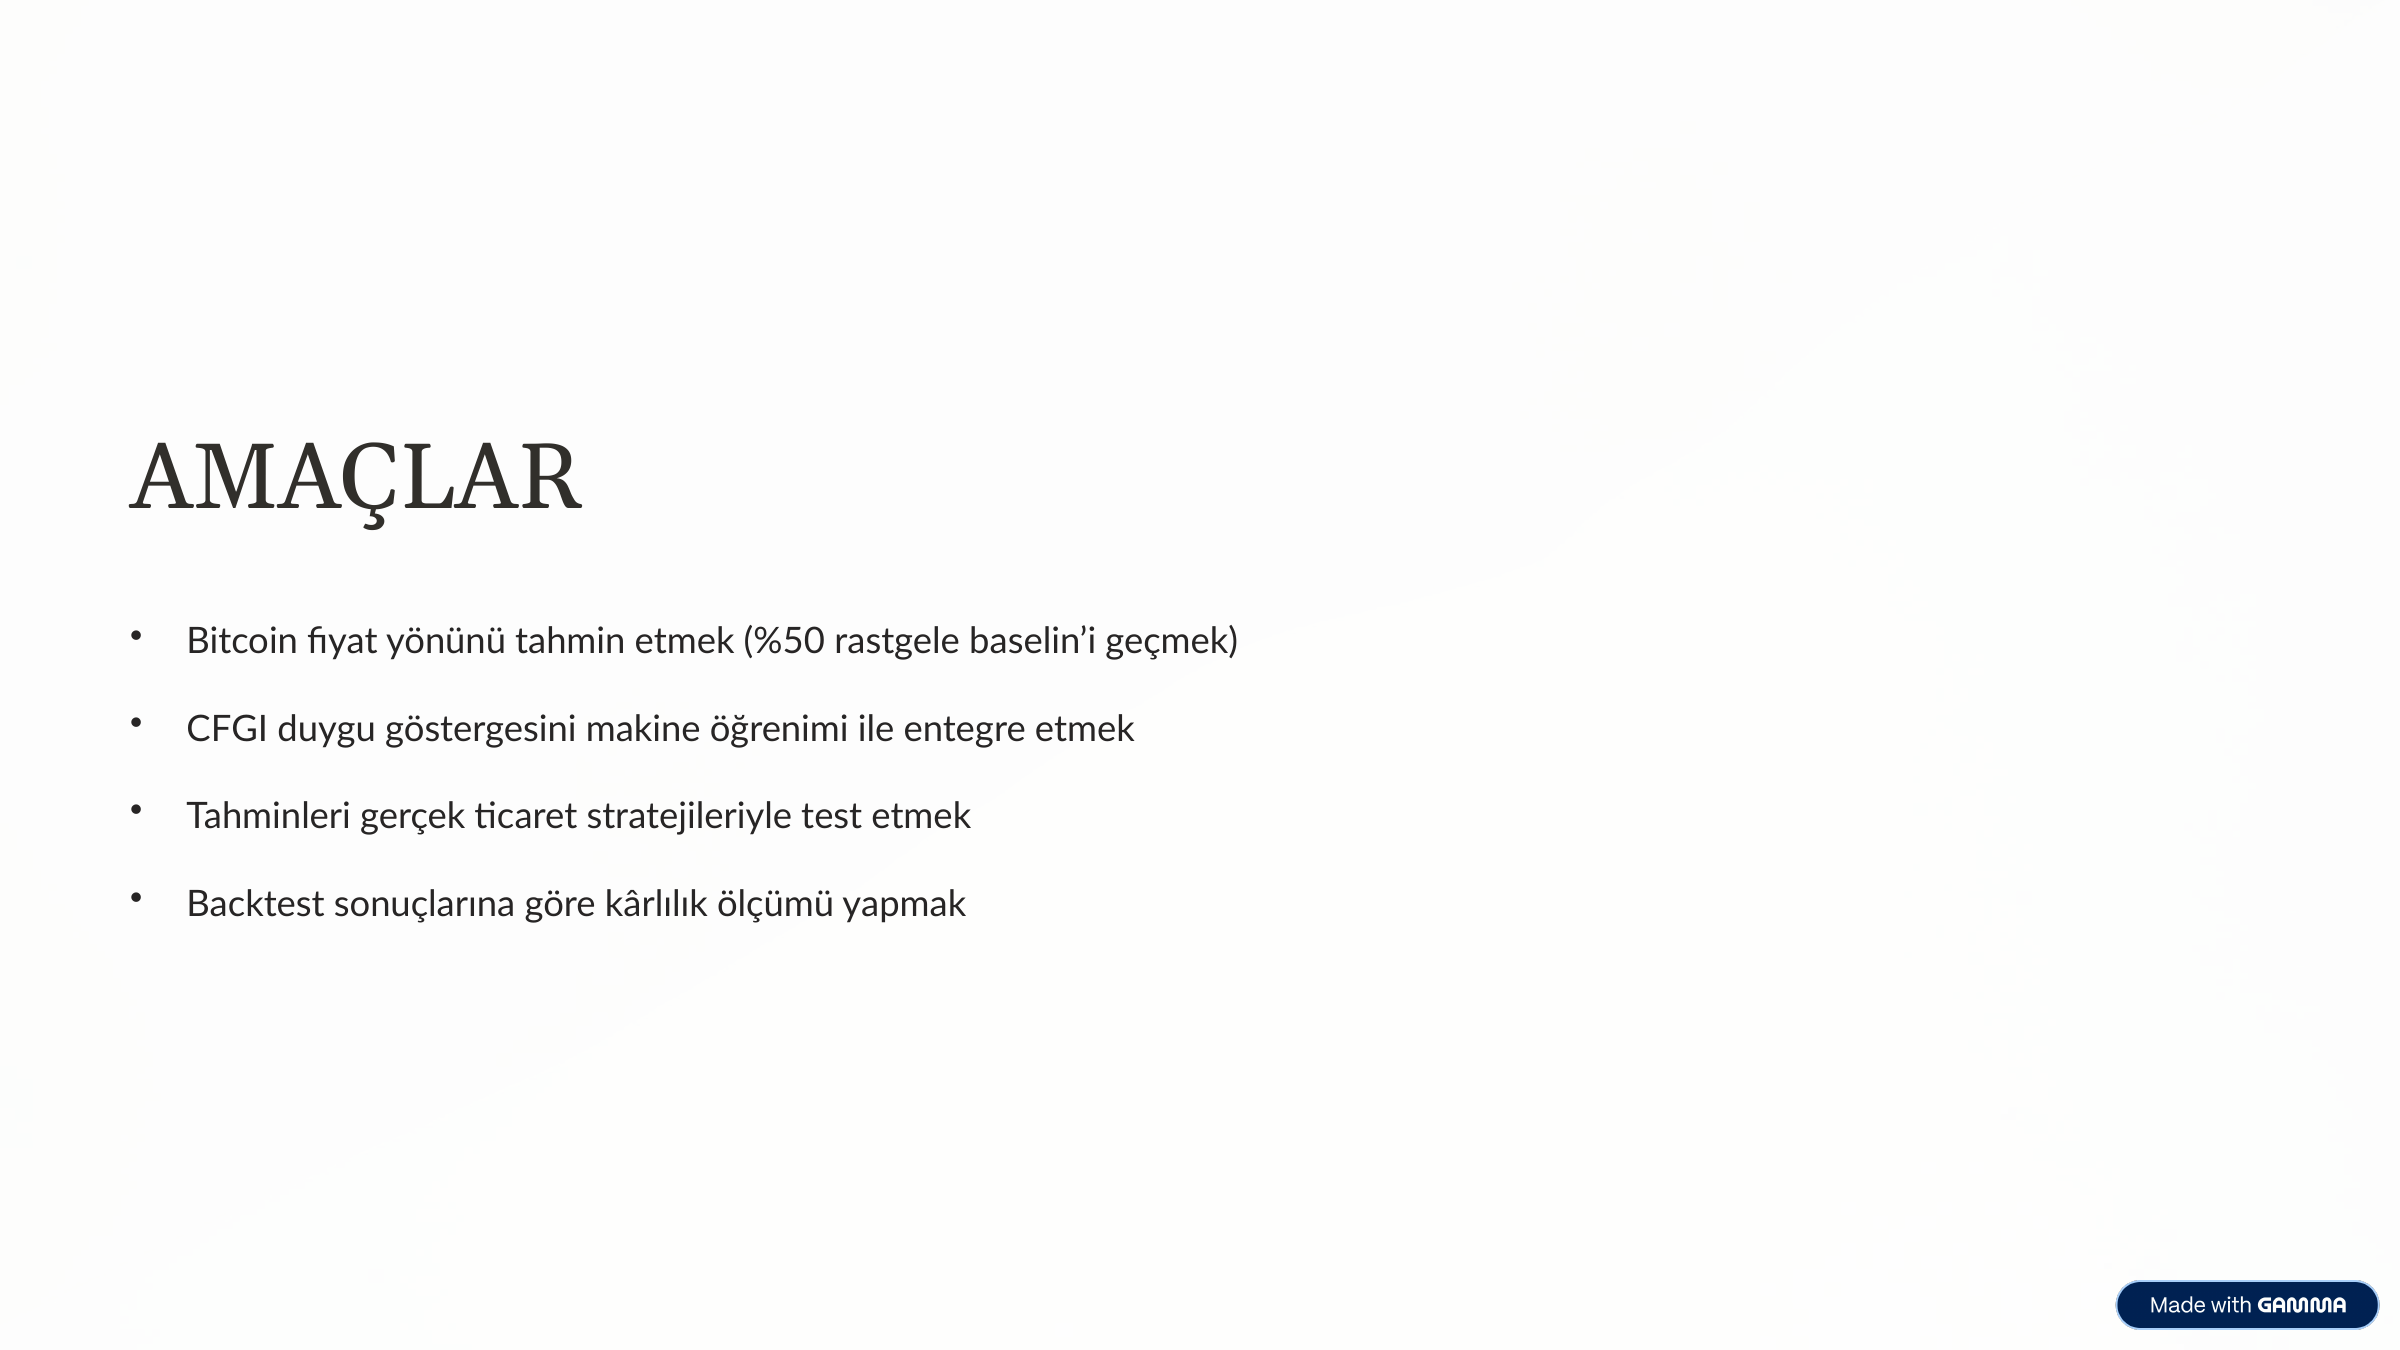

AMAÇLAR
Bitcoin fiyat yönünü tahmin etmek (%50 rastgele baselin’i geçmek)
CFGI duygu göstergesini makine öğrenimi ile entegre etmek
Tahminleri gerçek ticaret stratejileriyle test etmek
Backtest sonuçlarına göre kârlılık ölçümü yapmak